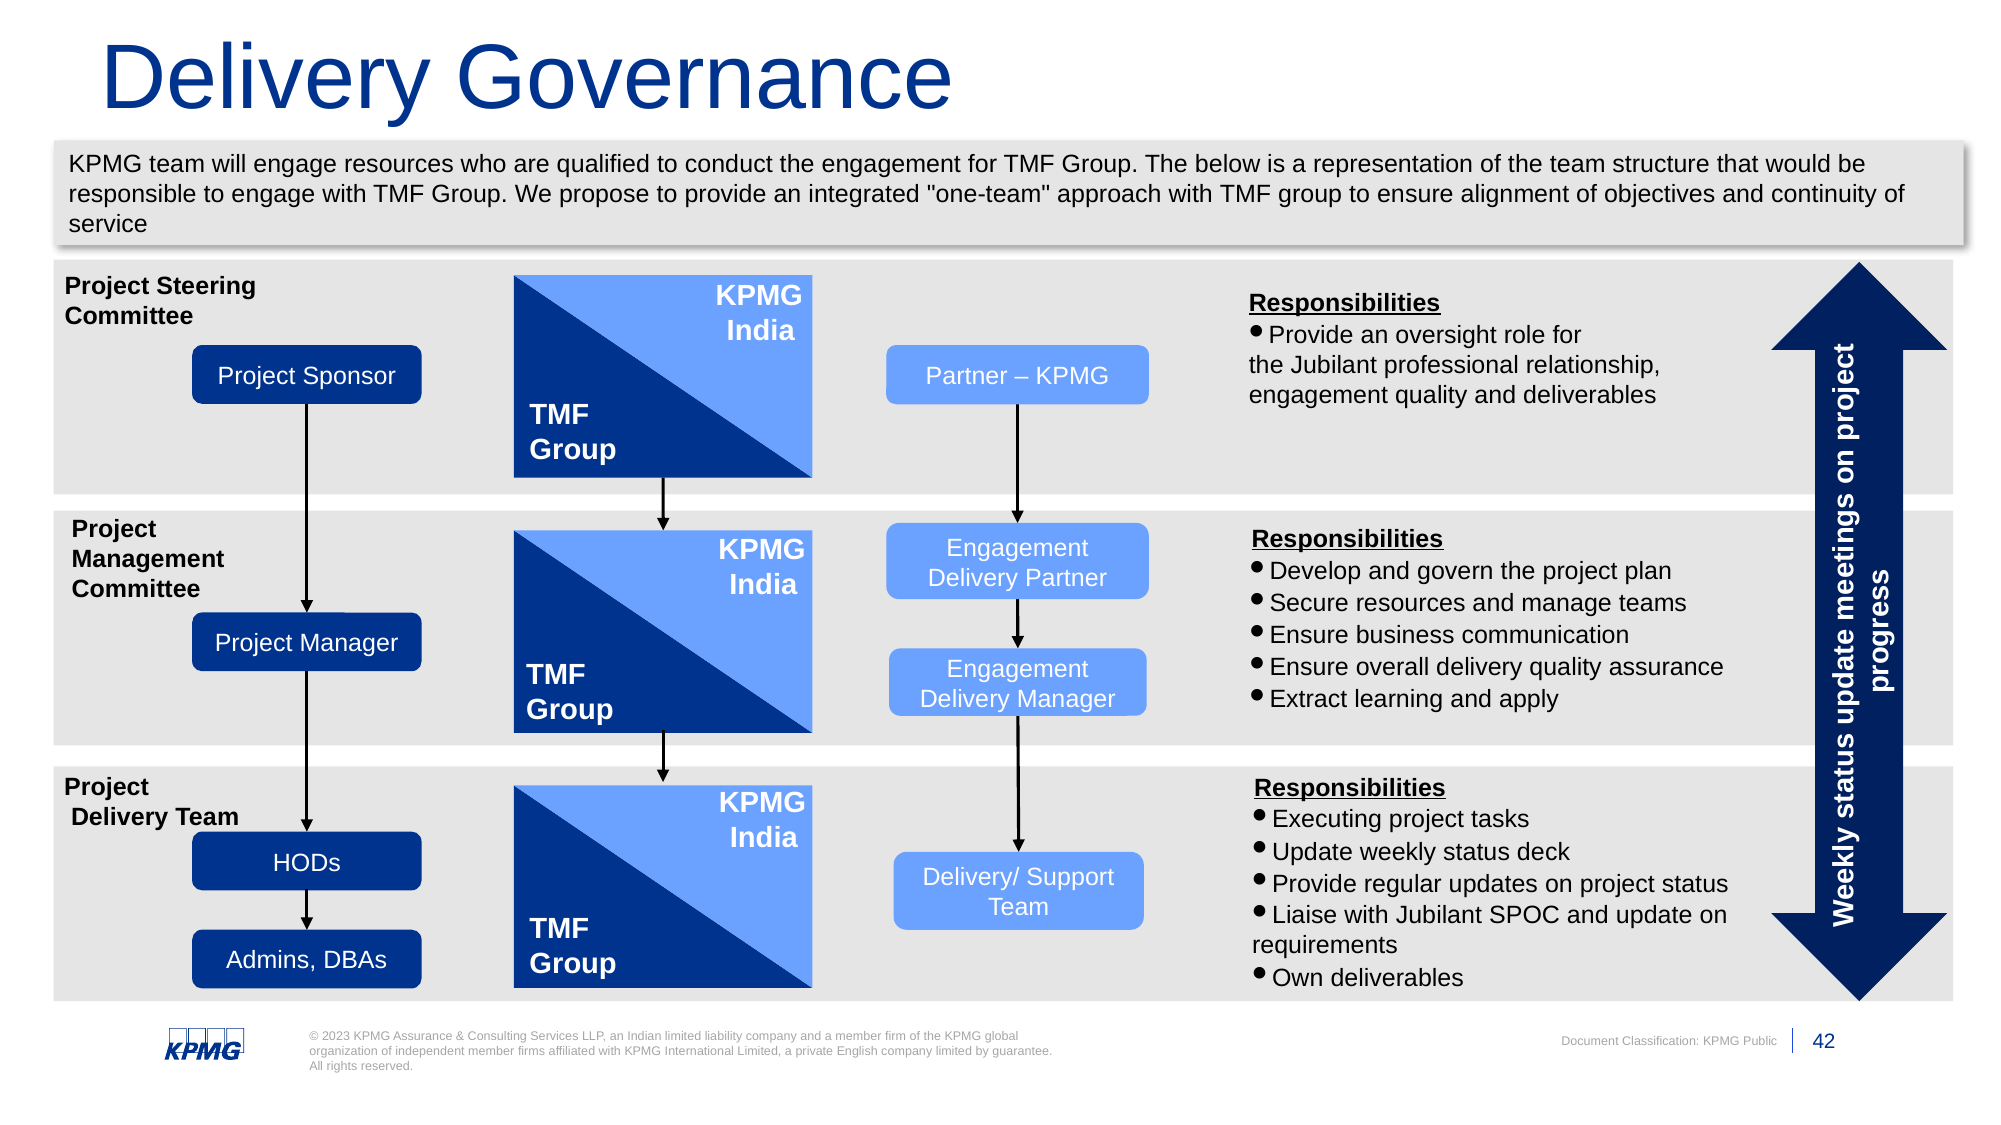

Project Management Plan
Delivery Governance
KPMG team will engage resources who are qualified to conduct the engagement for TMF Group. The below is a representation of the team structure that would be responsible to engage with TMF Group. We propose to provide an integrated "one-team" approach with TMF group to ensure alignment of objectives and continuity of service

Project Steering Committee
Weekly status update meetings on project  progress
KPMG
India

Responsibilities
Provide an oversight role for the Jubilant professional relationship, engagement quality and deliverables
Project Sponsor
Project Manager
HODs
Admins, DBAs
Partner – KPMG
TMF Group
Project
Management
Committee

Responsibilities
Develop and govern the project plan
Secure resources and manage teams
Ensure business communication
Ensure overall delivery quality assurance
Extract learning and apply
KPMG
India
Engagement Delivery Partner
TMF Group
Engagement Delivery Manager
Project
 Delivery Team

Responsibilities
Executing project tasks
Update weekly status deck
Provide regular updates on project status
Liaise with Jubilant SPOC and update on requirements
Own deliverables
KPMG
India
Delivery/ Support Team
TMF Group